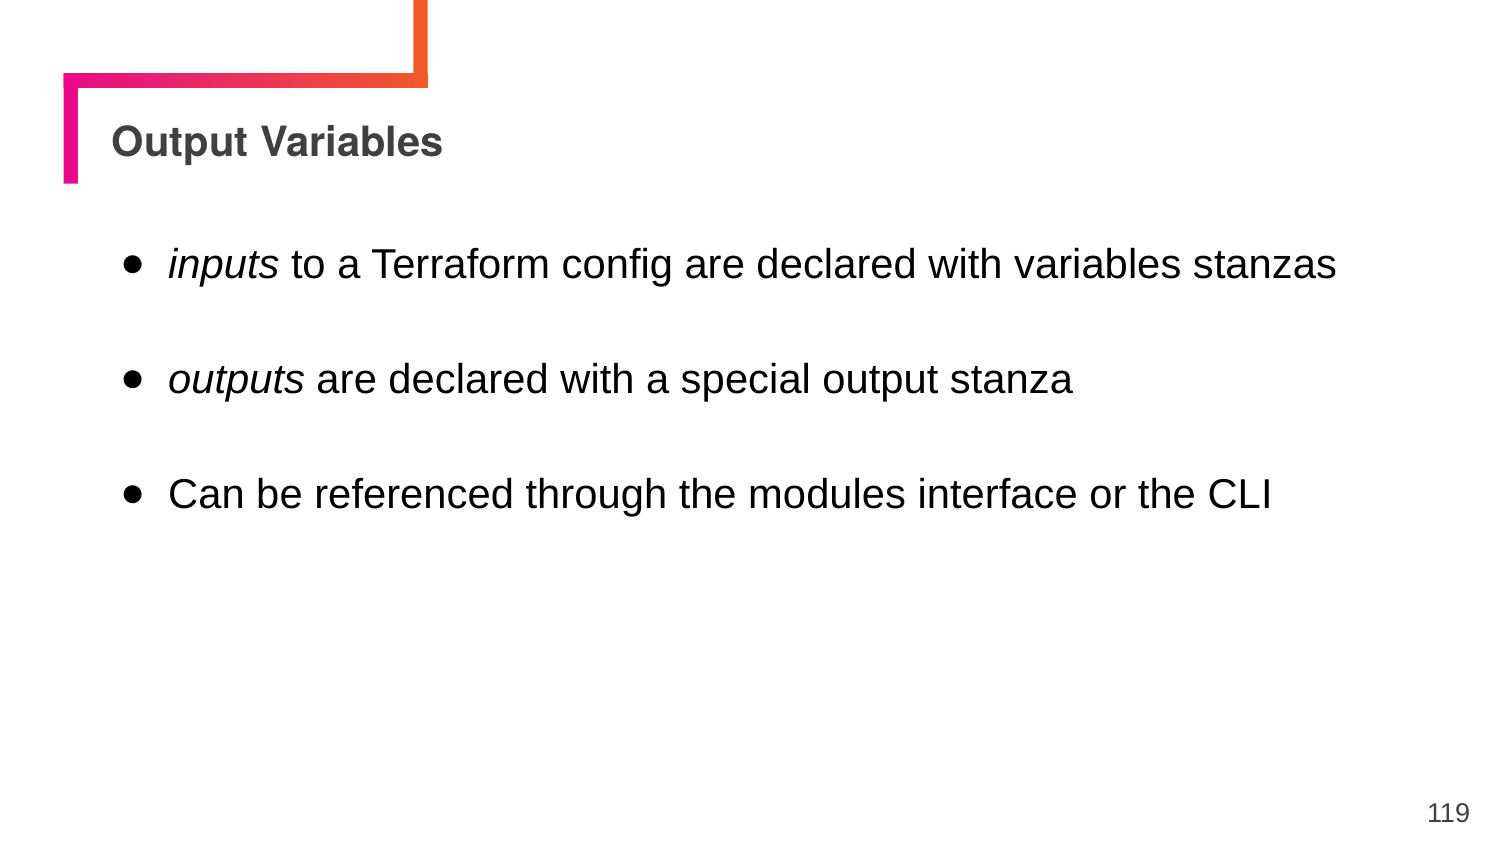

# Output Variables
inputs to a Terraform config are declared with variables stanzas

outputs are declared with a special output stanza

Can be referenced through the modules interface or the CLI
119